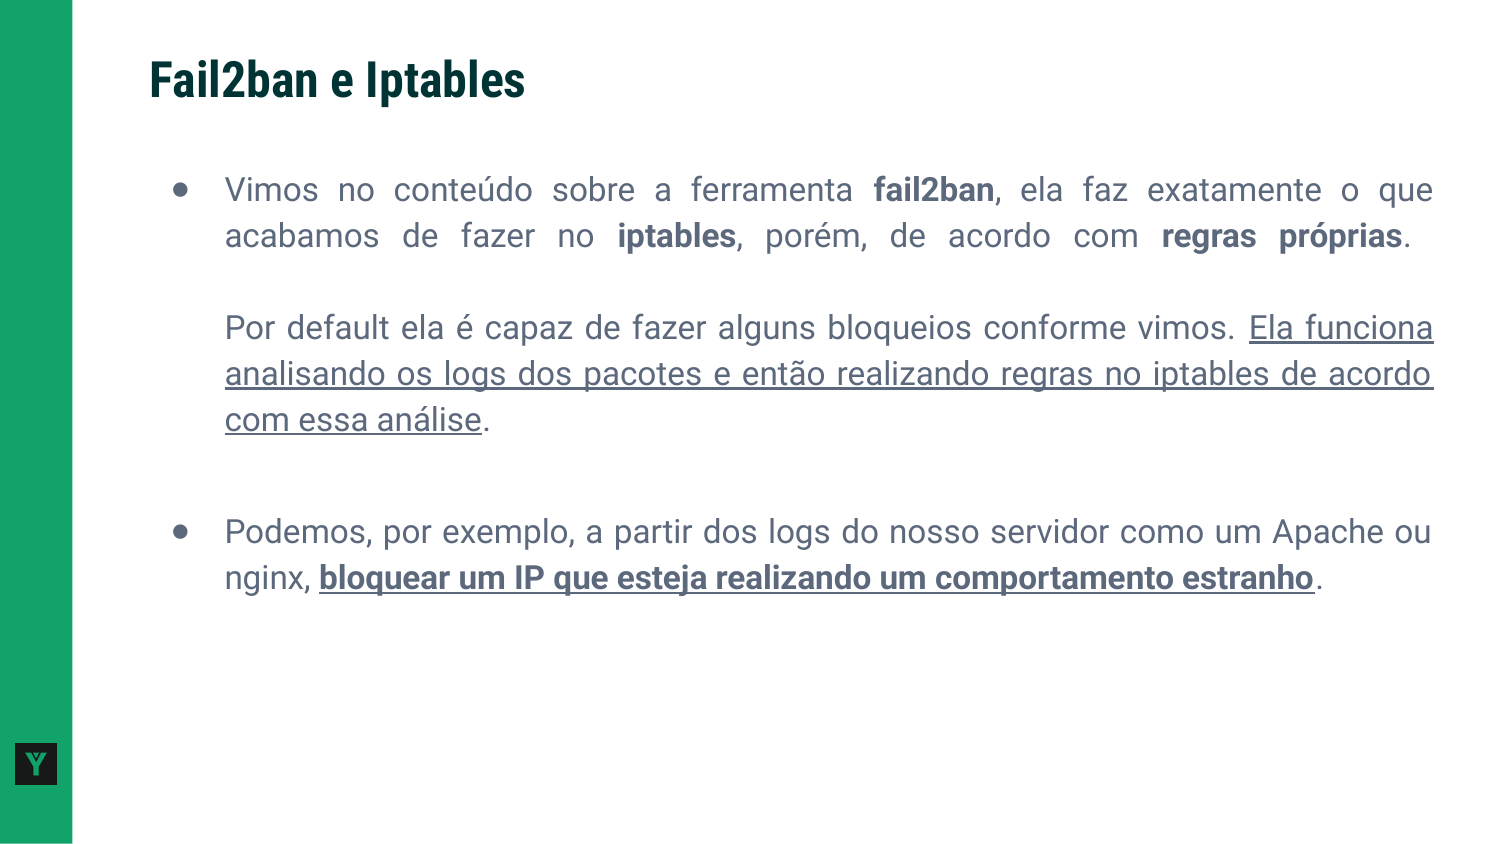

# Fail2ban e Iptables
Vimos no conteúdo sobre a ferramenta fail2ban, ela faz exatamente o que acabamos de fazer no iptables, porém, de acordo com regras próprias.
Por default ela é capaz de fazer alguns bloqueios conforme vimos. Ela funciona analisando os logs dos pacotes e então realizando regras no iptables de acordo com essa análise.

Podemos, por exemplo, a partir dos logs do nosso servidor como um Apache ou nginx, bloquear um IP que esteja realizando um comportamento estranho.